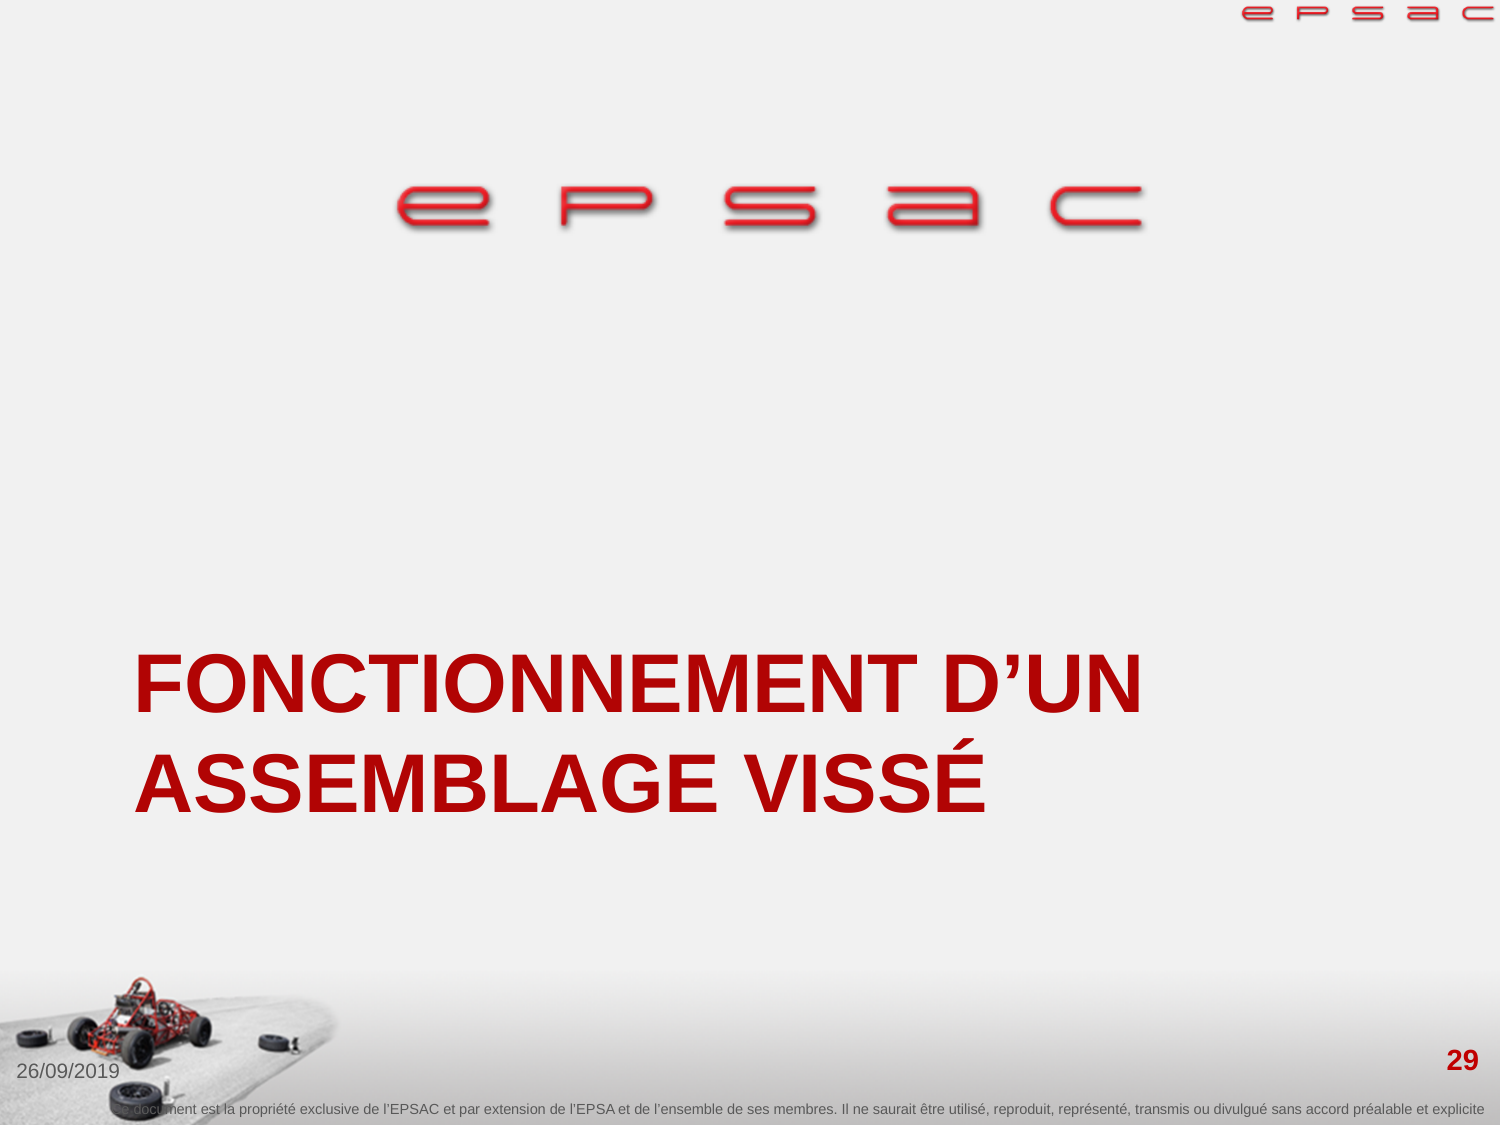

# Fonctionnement d’un assemblage vissé
29
26/09/2019